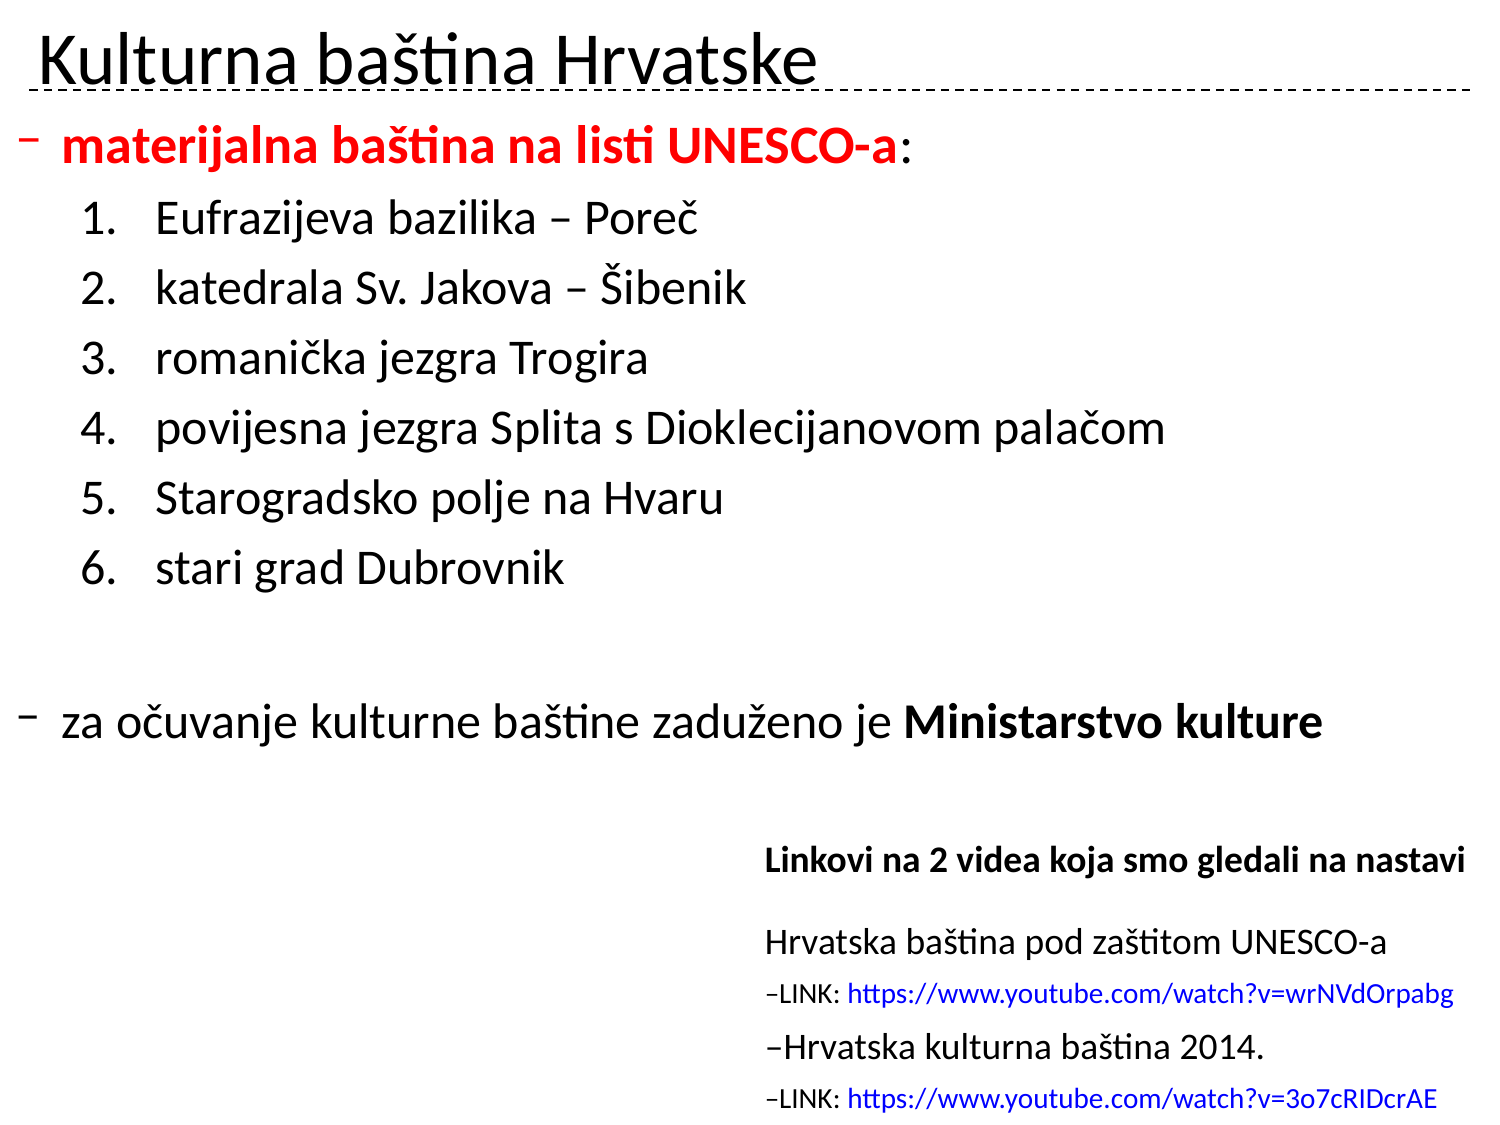

# Kulturna baština Hrvatske
materijalna baština na listi UNESCO-a:
Eufrazijeva bazilika – Poreč
katedrala Sv. Jakova – Šibenik
romanička jezgra Trogira
povijesna jezgra Splita s Dioklecijanovom palačom
Starogradsko polje na Hvaru
stari grad Dubrovnik

za očuvanje kulturne baštine zaduženo je Ministarstvo kulture
Linkovi na 2 videa koja smo gledali na nastavi
Hrvatska baština pod zaštitom UNESCO-a
–LINK: https://www.youtube.com/watch?v=wrNVdOrpabg
–Hrvatska kulturna baština 2014.
–LINK: https://www.youtube.com/watch?v=3o7cRIDcrAE